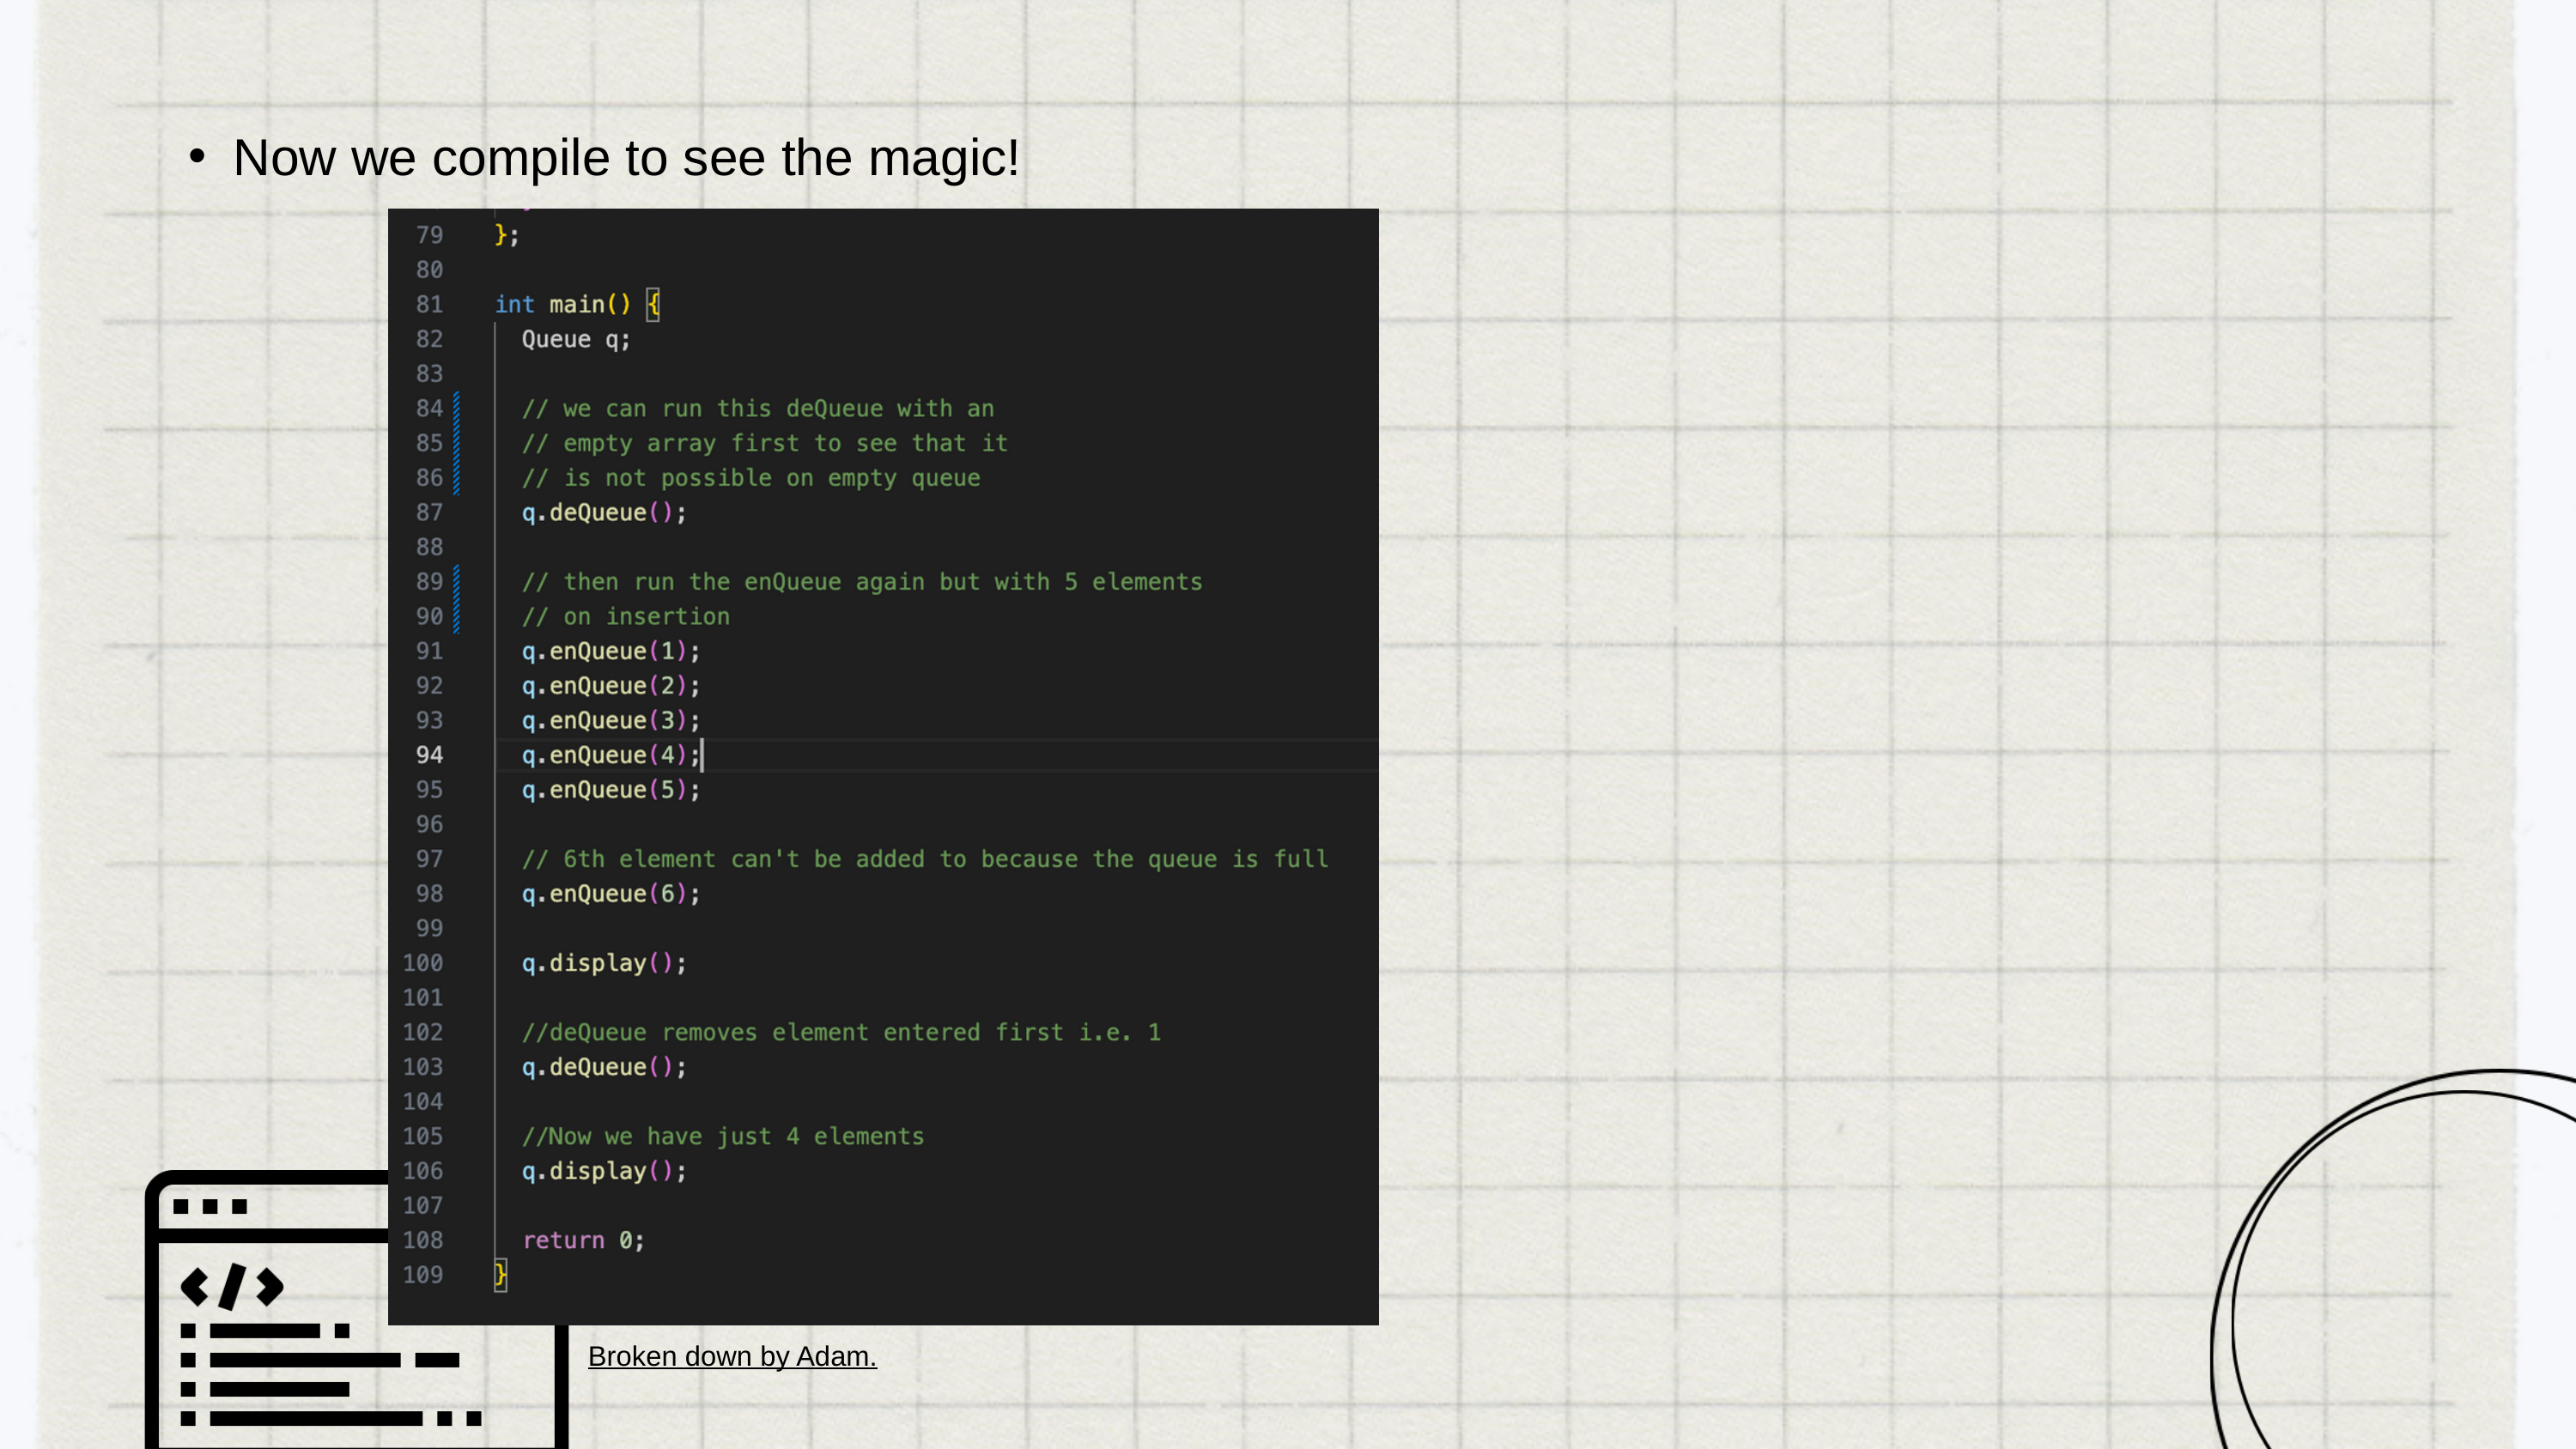

Now we compile to see the magic!

Broken down by Adam.